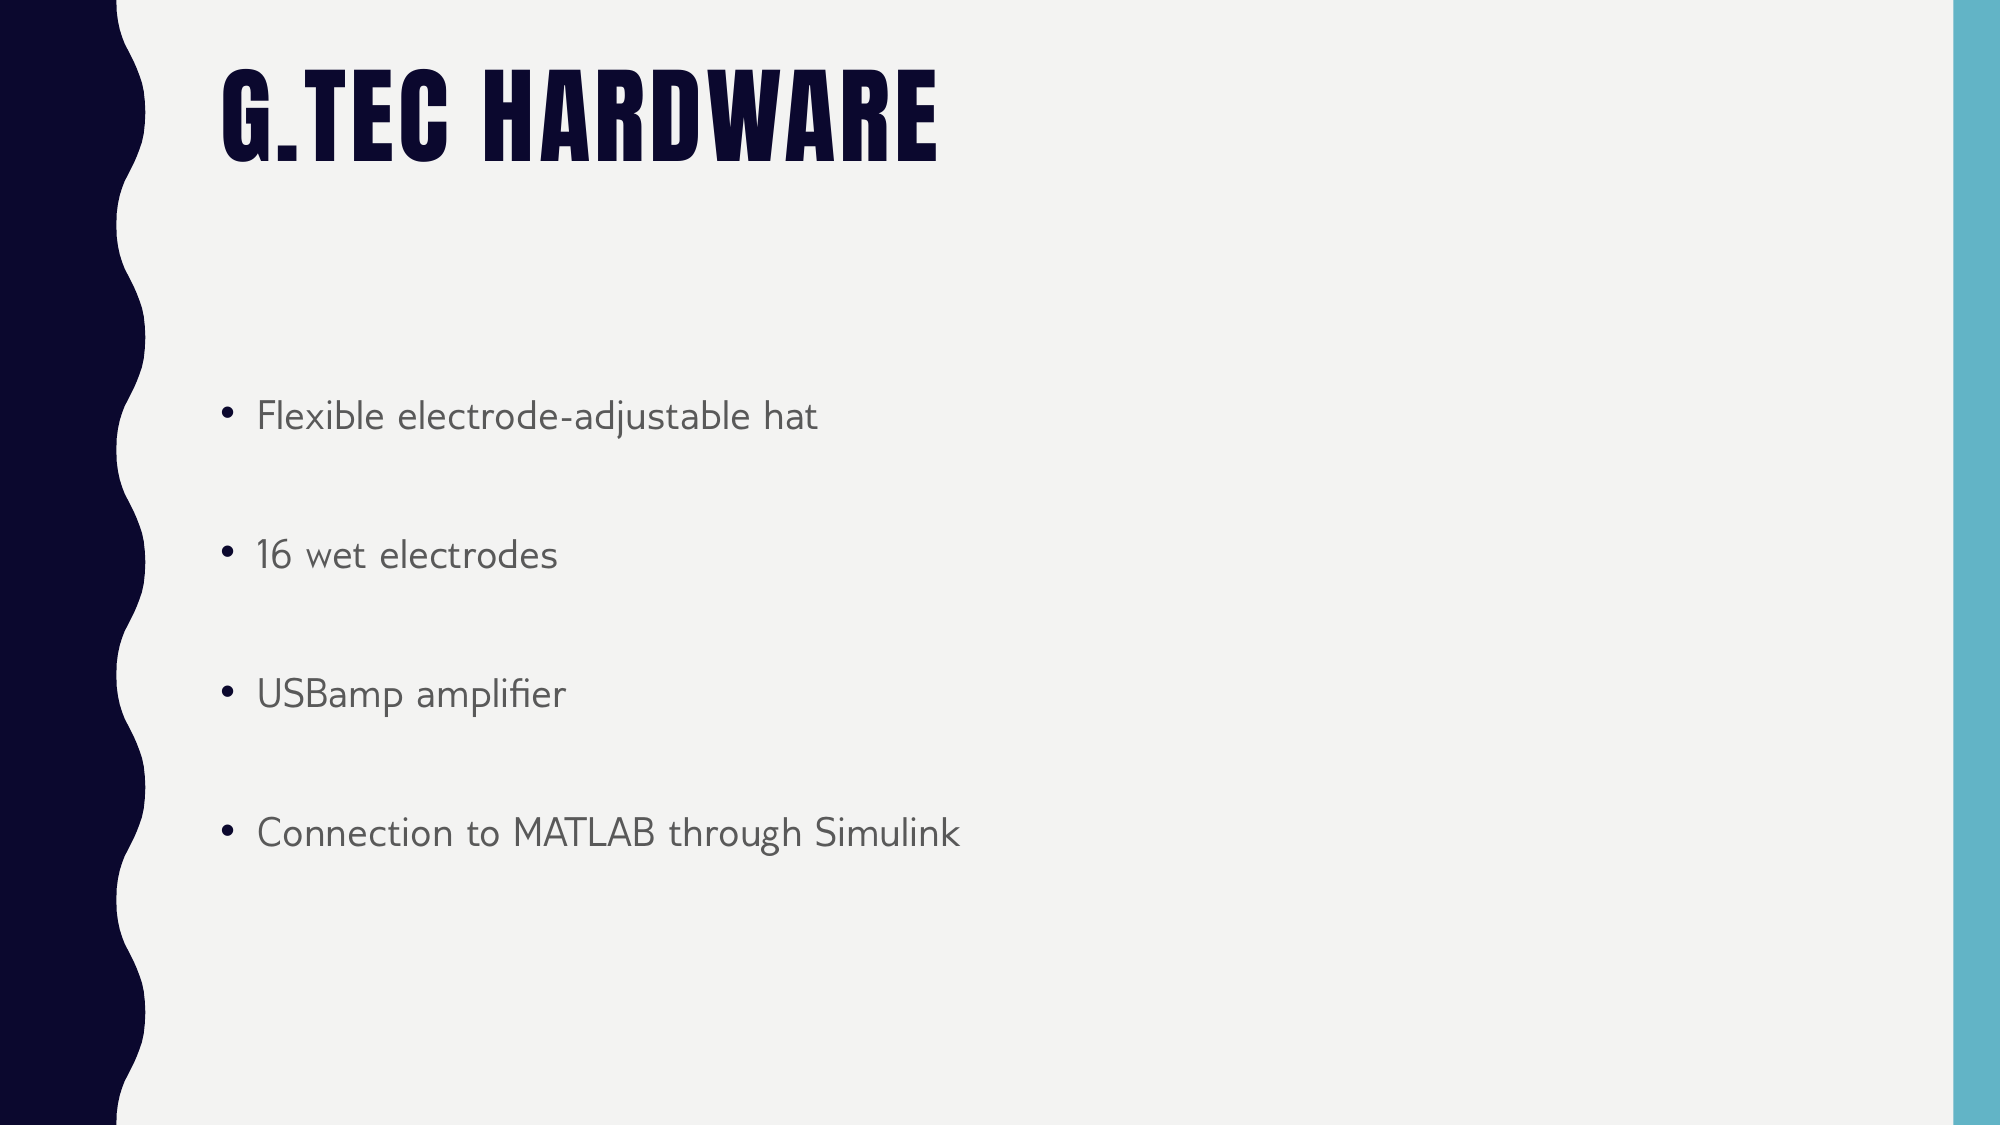

# g.Tec hardware
Flexible electrode-adjustable hat

16 wet electrodes

USBamp amplifier

Connection to MATLAB through Simulink